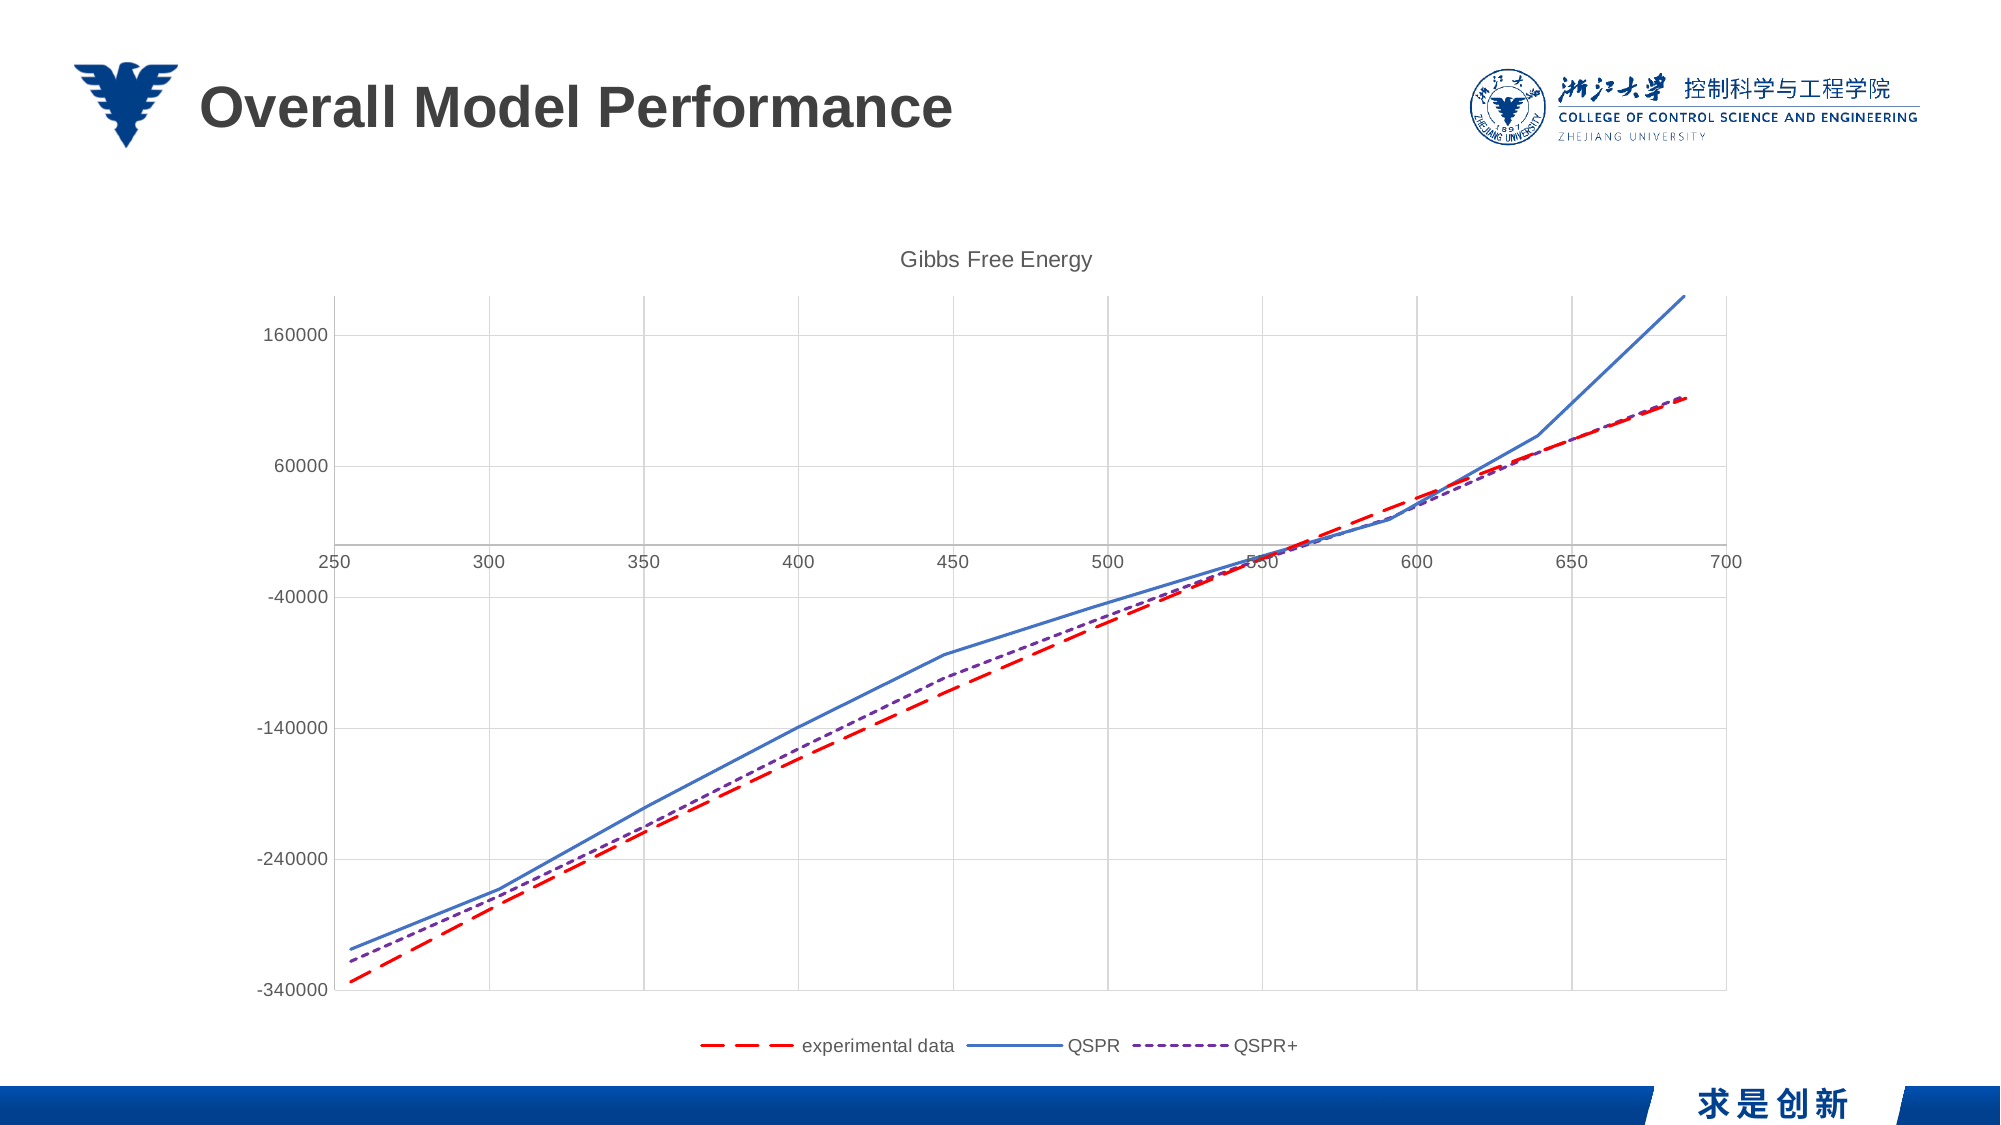

Overall Model Performance

### Chart: Gibbs Free Energy

| Category | experimental data | QSPR | QSPR+ |
|---|---|---|---|